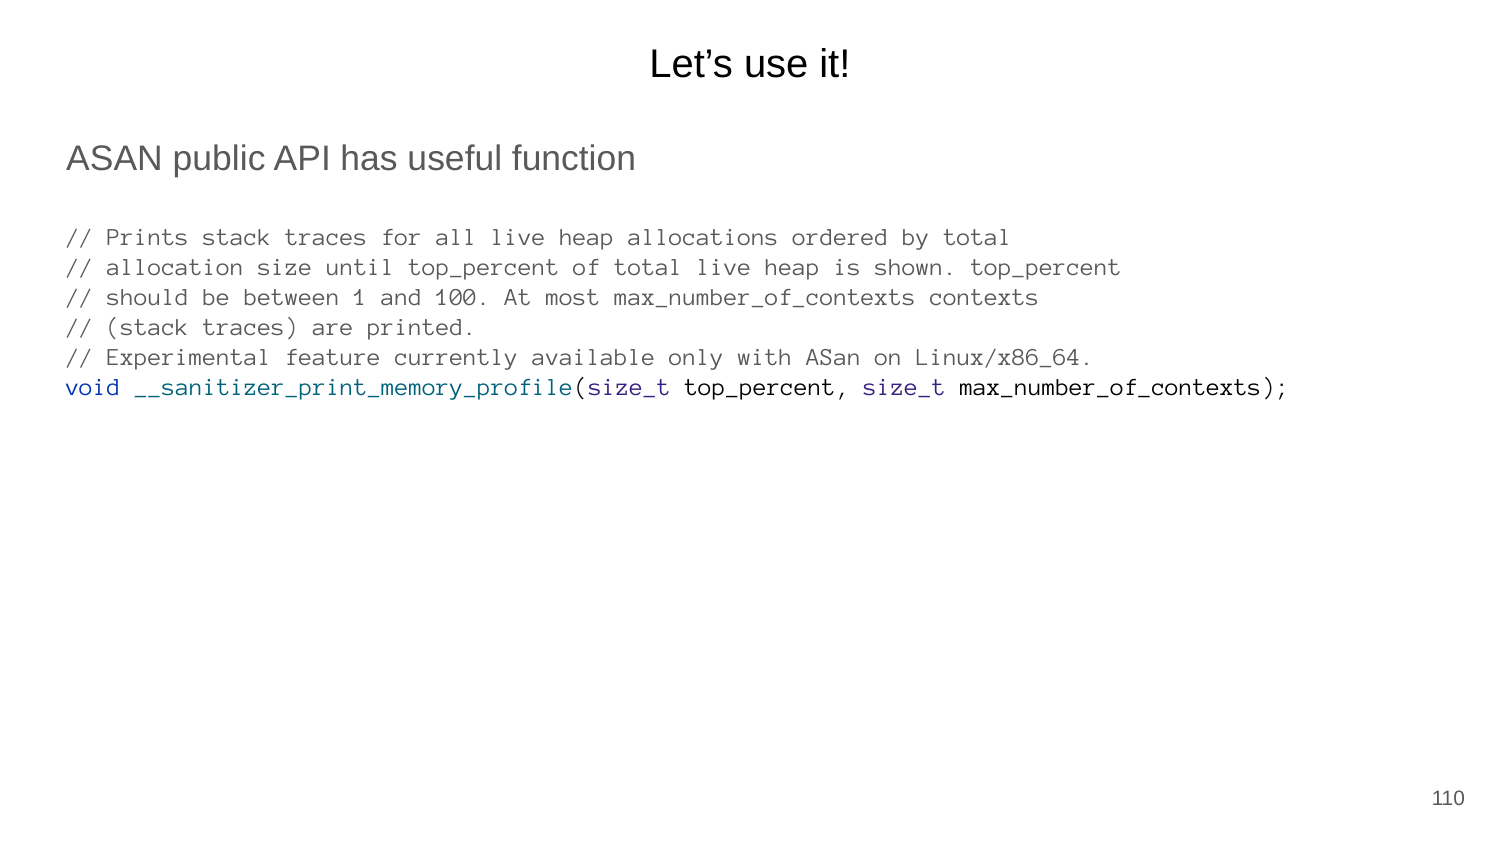

Let’s use it!

ASAN public API has useful function

// Prints stack traces for all live heap allocations ordered by total
// allocation size until top_percent of total live heap is shown. top_percent
// should be between 1 and 100. At most max_number_of_contexts contexts
// (stack traces) are printed.
// Experimental feature currently available only with ASan on Linux/x86_64.
void __sanitizer_print_memory_profile(size_t top_percent, size_t max_number_of_contexts);

110